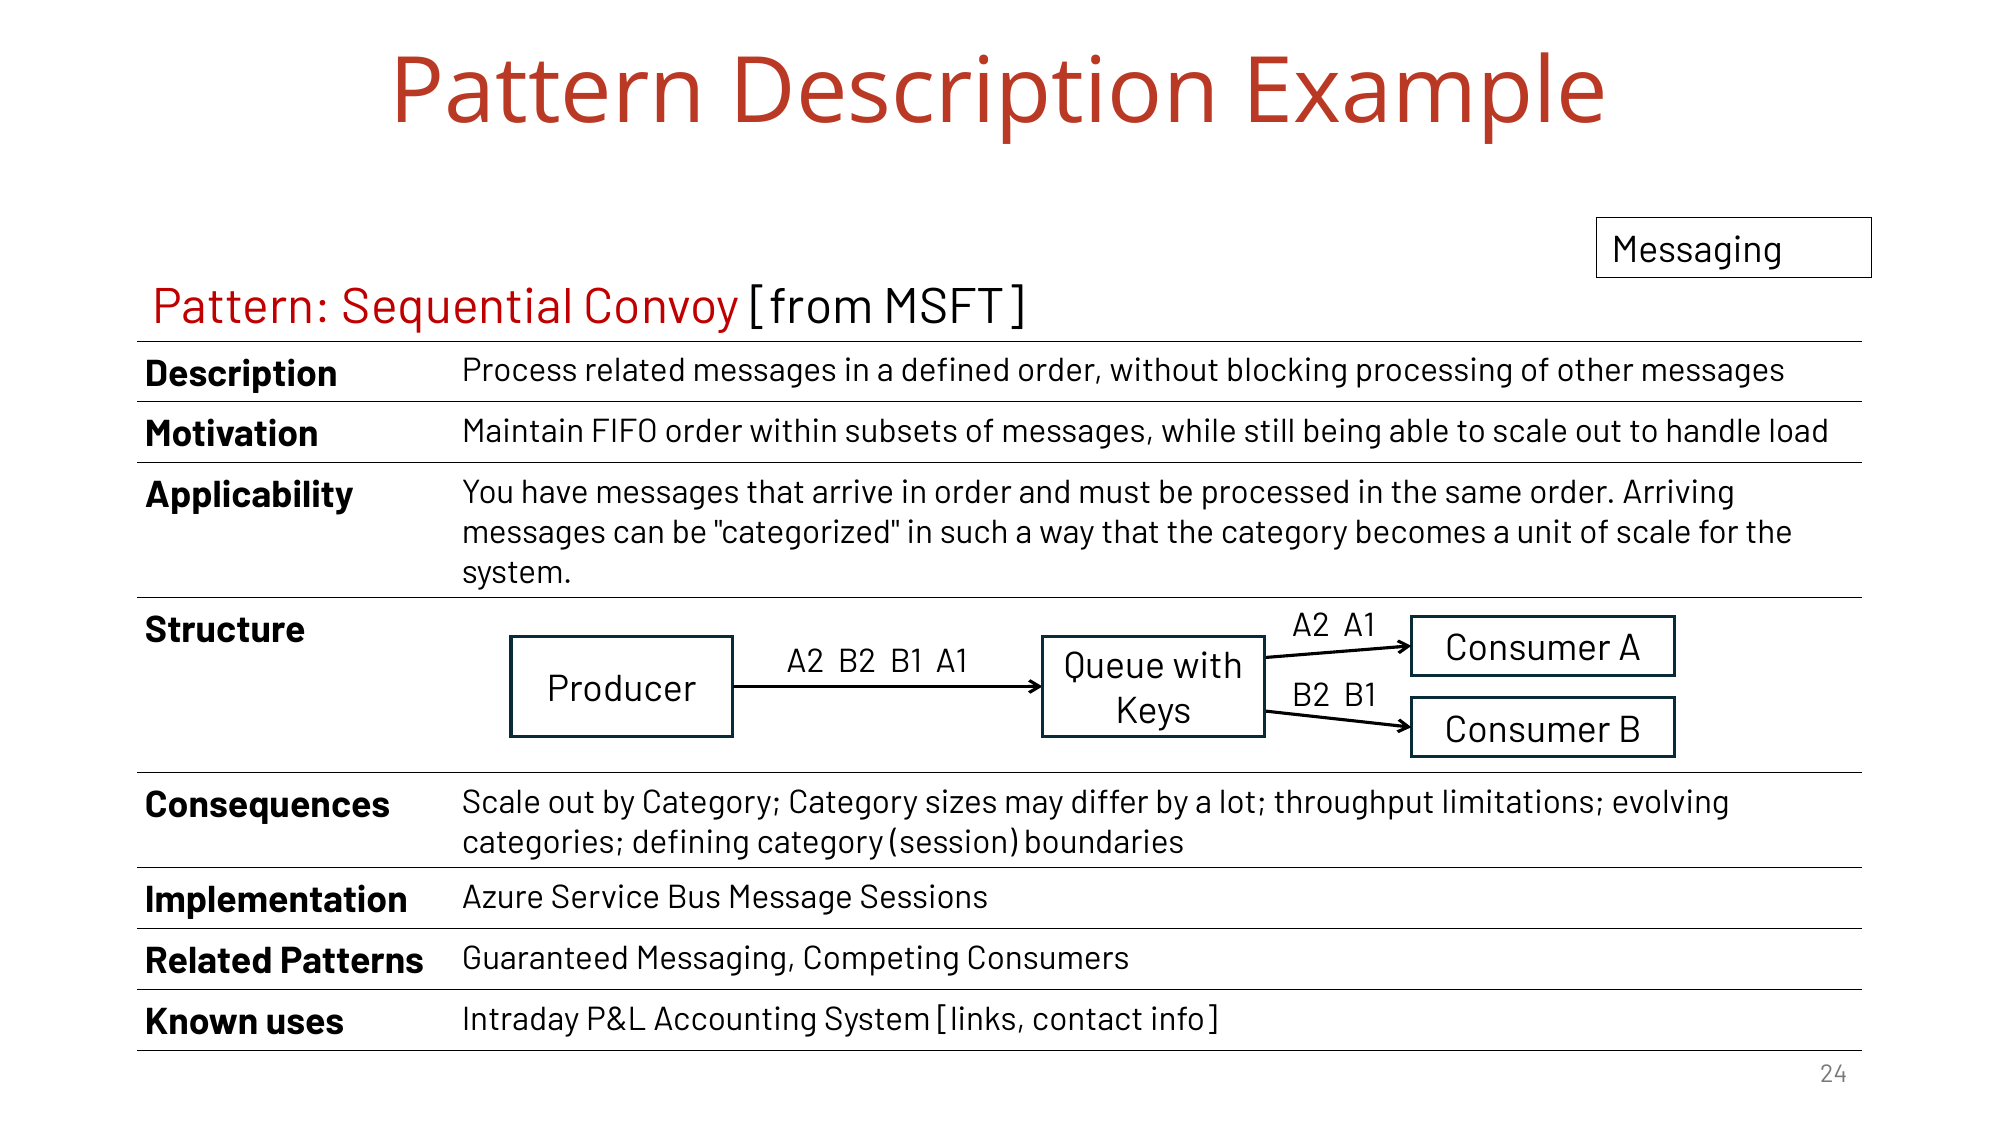

# Pattern Description Example
Messaging
| Pattern: Sequential Convoy [from MSFT] |  |
| --- | --- |
| Description | Process related messages in a defined order, without blocking processing of other messages |
| Motivation | Maintain FIFO order within subsets of messages, while still being able to scale out to handle load |
| Applicability | You have messages that arrive in order and must be processed in the same order. Arriving messages can be "categorized" in such a way that the category becomes a unit of scale for the system. |
| Structure |  |
| Consequences | Scale out by Category; Category sizes may differ by a lot; throughput limitations; evolving categories; defining category (session) boundaries |
| Implementation | Azure Service Bus Message Sessions |
| Related Patterns | Guaranteed Messaging, Competing Consumers |
| Known uses | Intraday P&L Accounting System [links, contact info] |
A2  A1
Consumer A
Consumer B
A2  B2  B1  A1
Producer
Queue with Keys
B2  B1
24